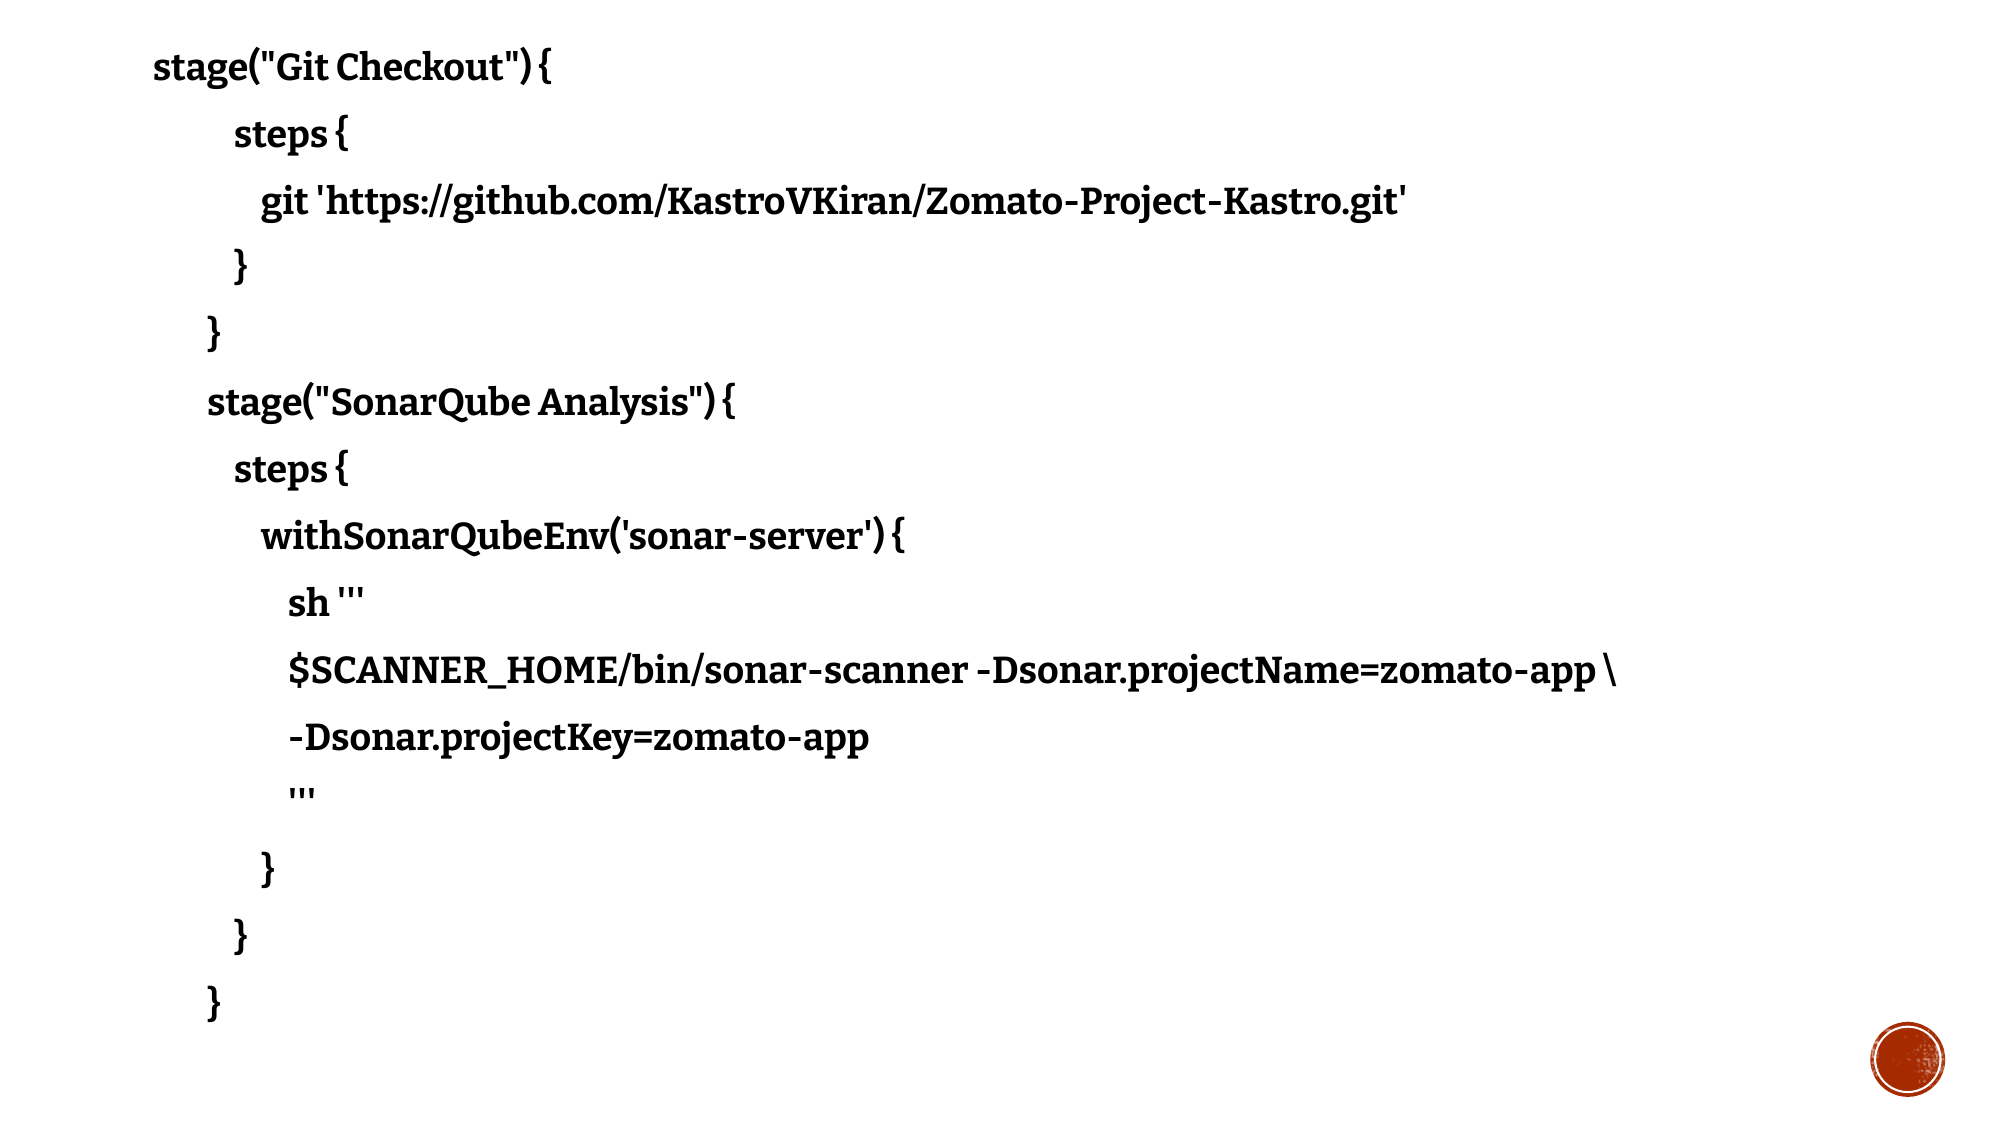

stage("Git Checkout") {
            steps {
                git 'https://github.com/KastroVKiran/Zomato-Project-Kastro.git'
            }
        }
        stage("SonarQube Analysis") {
            steps {
                withSonarQubeEnv('sonar-server') {
                    sh '''
                    $SCANNER_HOME/bin/sonar-scanner -Dsonar.projectName=zomato-app \
                    -Dsonar.projectKey=zomato-app
                    '''
                }
            }
        }